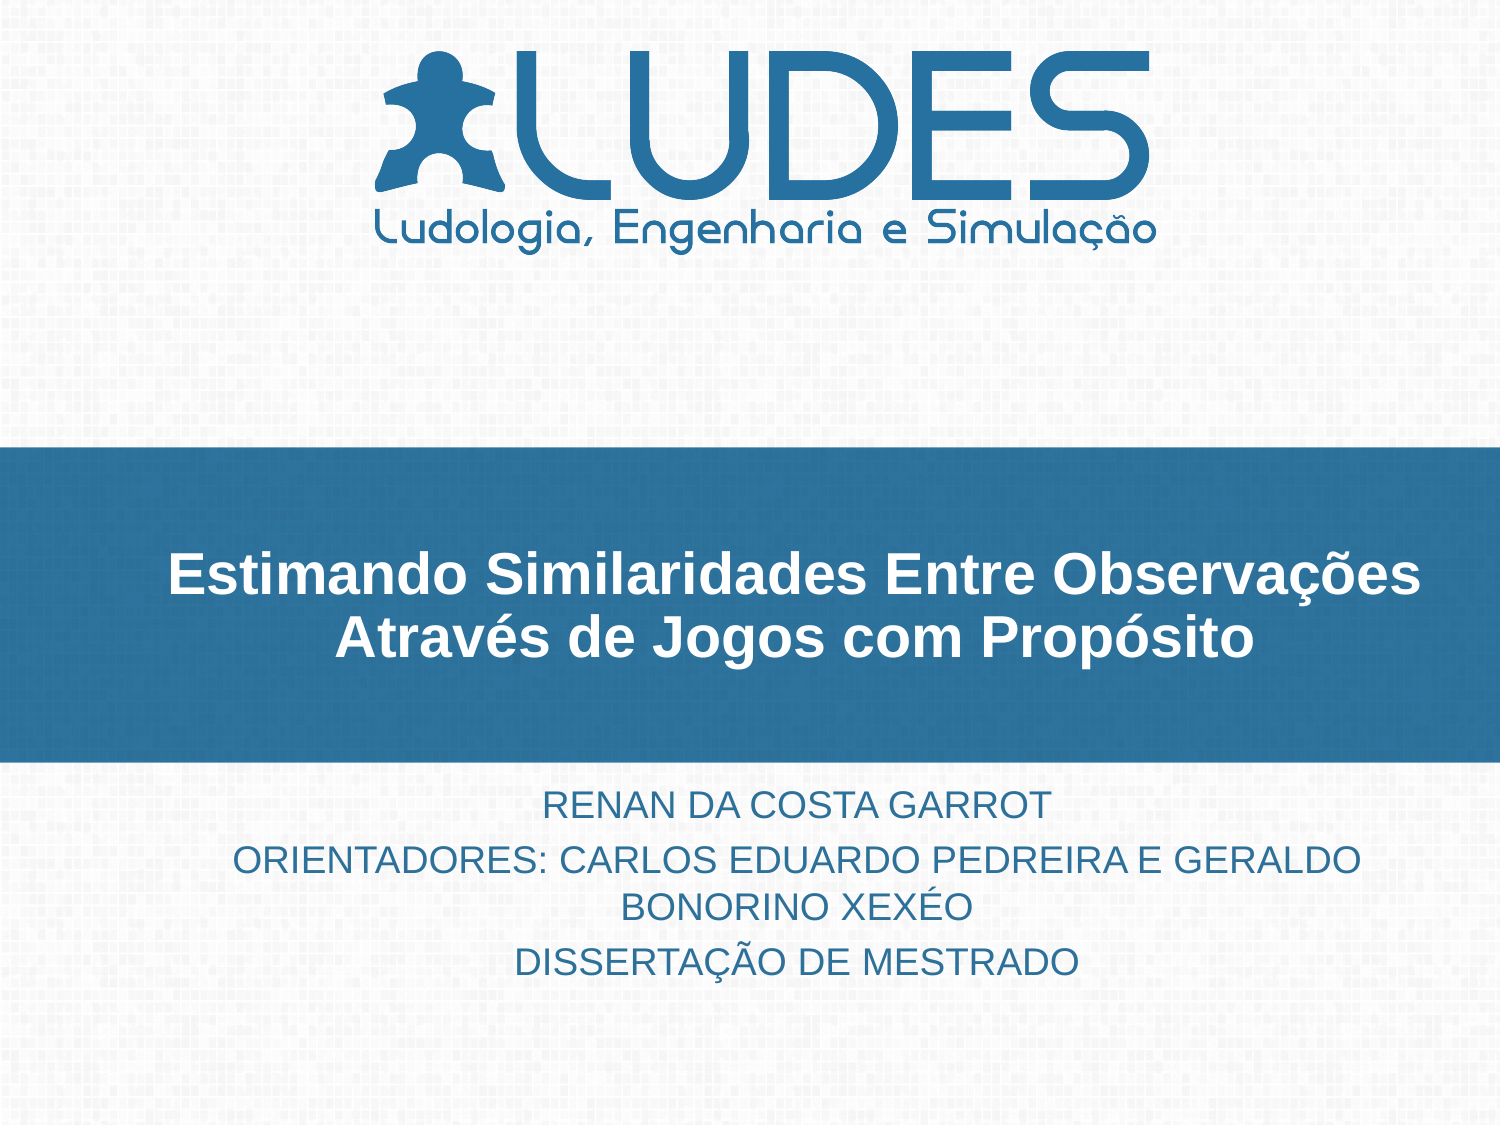

# Estimando Similaridades Entre Observações Através de Jogos com Propósito
Renan da Costa Garrot
Orientadores: Carlos Eduardo Pedreira e Geraldo Bonorino Xexéo
Dissertação de Mestrado